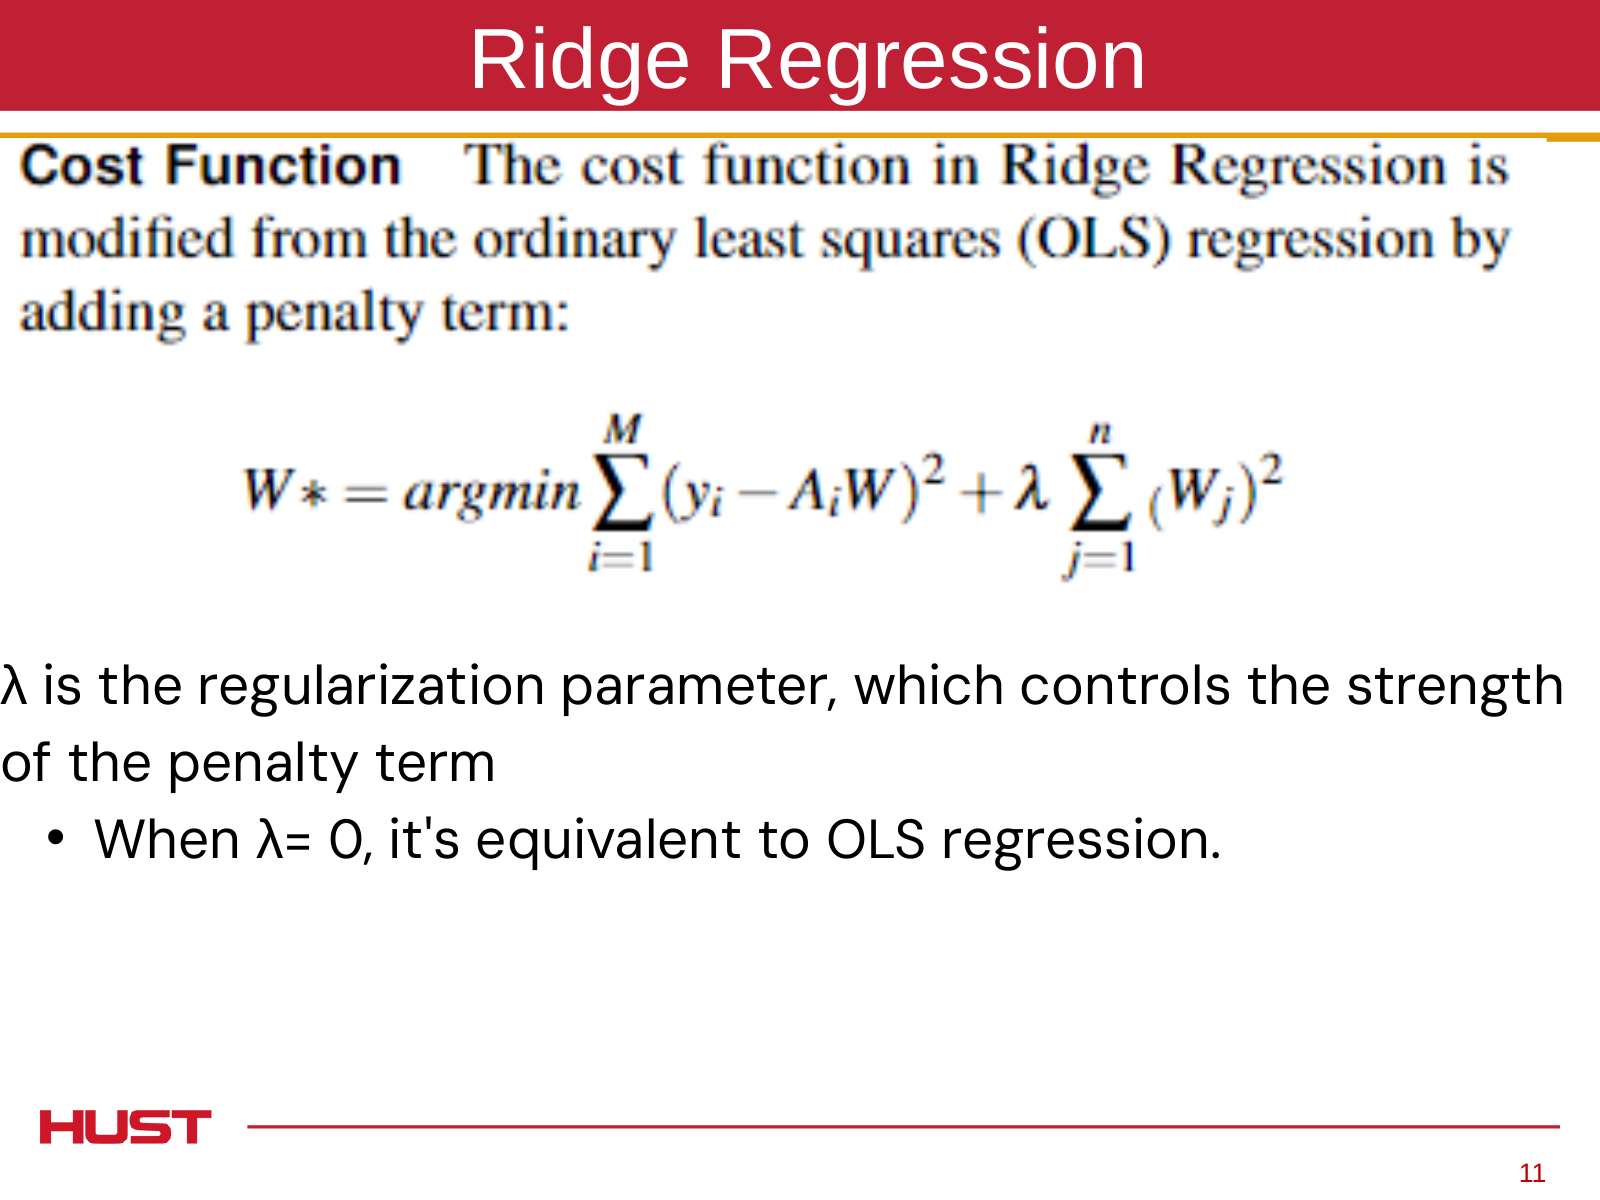

Ridge Regression

λ is the regularization parameter, which controls the strength of the penalty term
When λ= 0, it's equivalent to OLS regression.

11